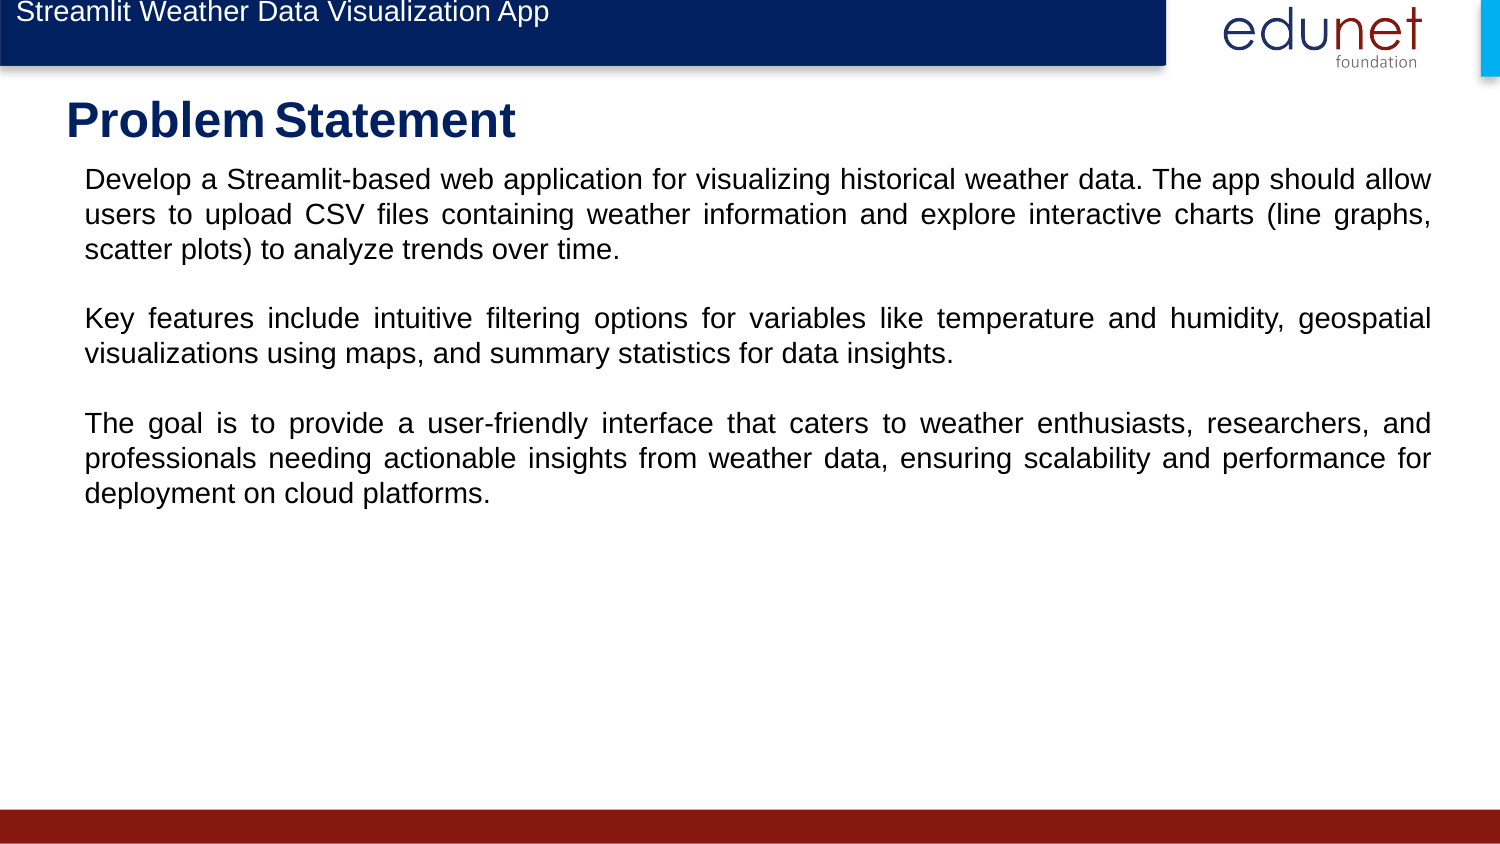

Streamlit Weather Data Visualization App
# Problem Statement
Develop a Streamlit-based web application for visualizing historical weather data. The app should allow users to upload CSV files containing weather information and explore interactive charts (line graphs, scatter plots) to analyze trends over time.

Key features include intuitive filtering options for variables like temperature and humidity, geospatial visualizations using maps, and summary statistics for data insights.

The goal is to provide a user-friendly interface that caters to weather enthusiasts, researchers, and professionals needing actionable insights from weather data, ensuring scalability and performance for deployment on cloud platforms.